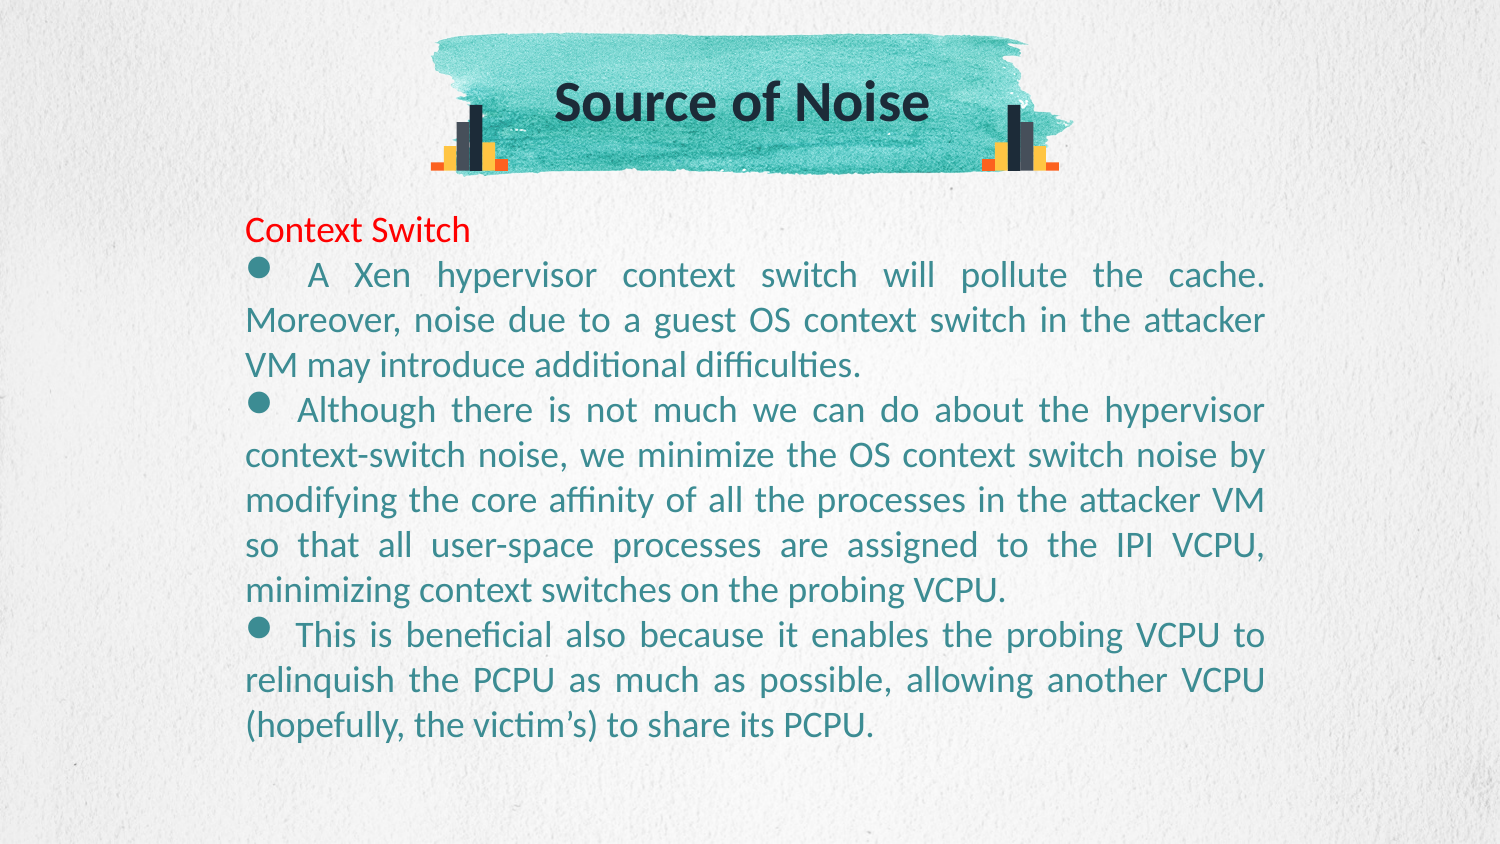

Source of Noise

Context Switch
 A Xen hypervisor context switch will pollute the cache. Moreover, noise due to a guest OS context switch in the attacker VM may introduce additional difficulties.
 Although there is not much we can do about the hypervisor context-switch noise, we minimize the OS context switch noise by modifying the core affinity of all the processes in the attacker VM so that all user-space processes are assigned to the IPI VCPU, minimizing context switches on the probing VCPU.
 This is beneficial also because it enables the probing VCPU to relinquish the PCPU as much as possible, allowing another VCPU (hopefully, the victim’s) to share its PCPU.